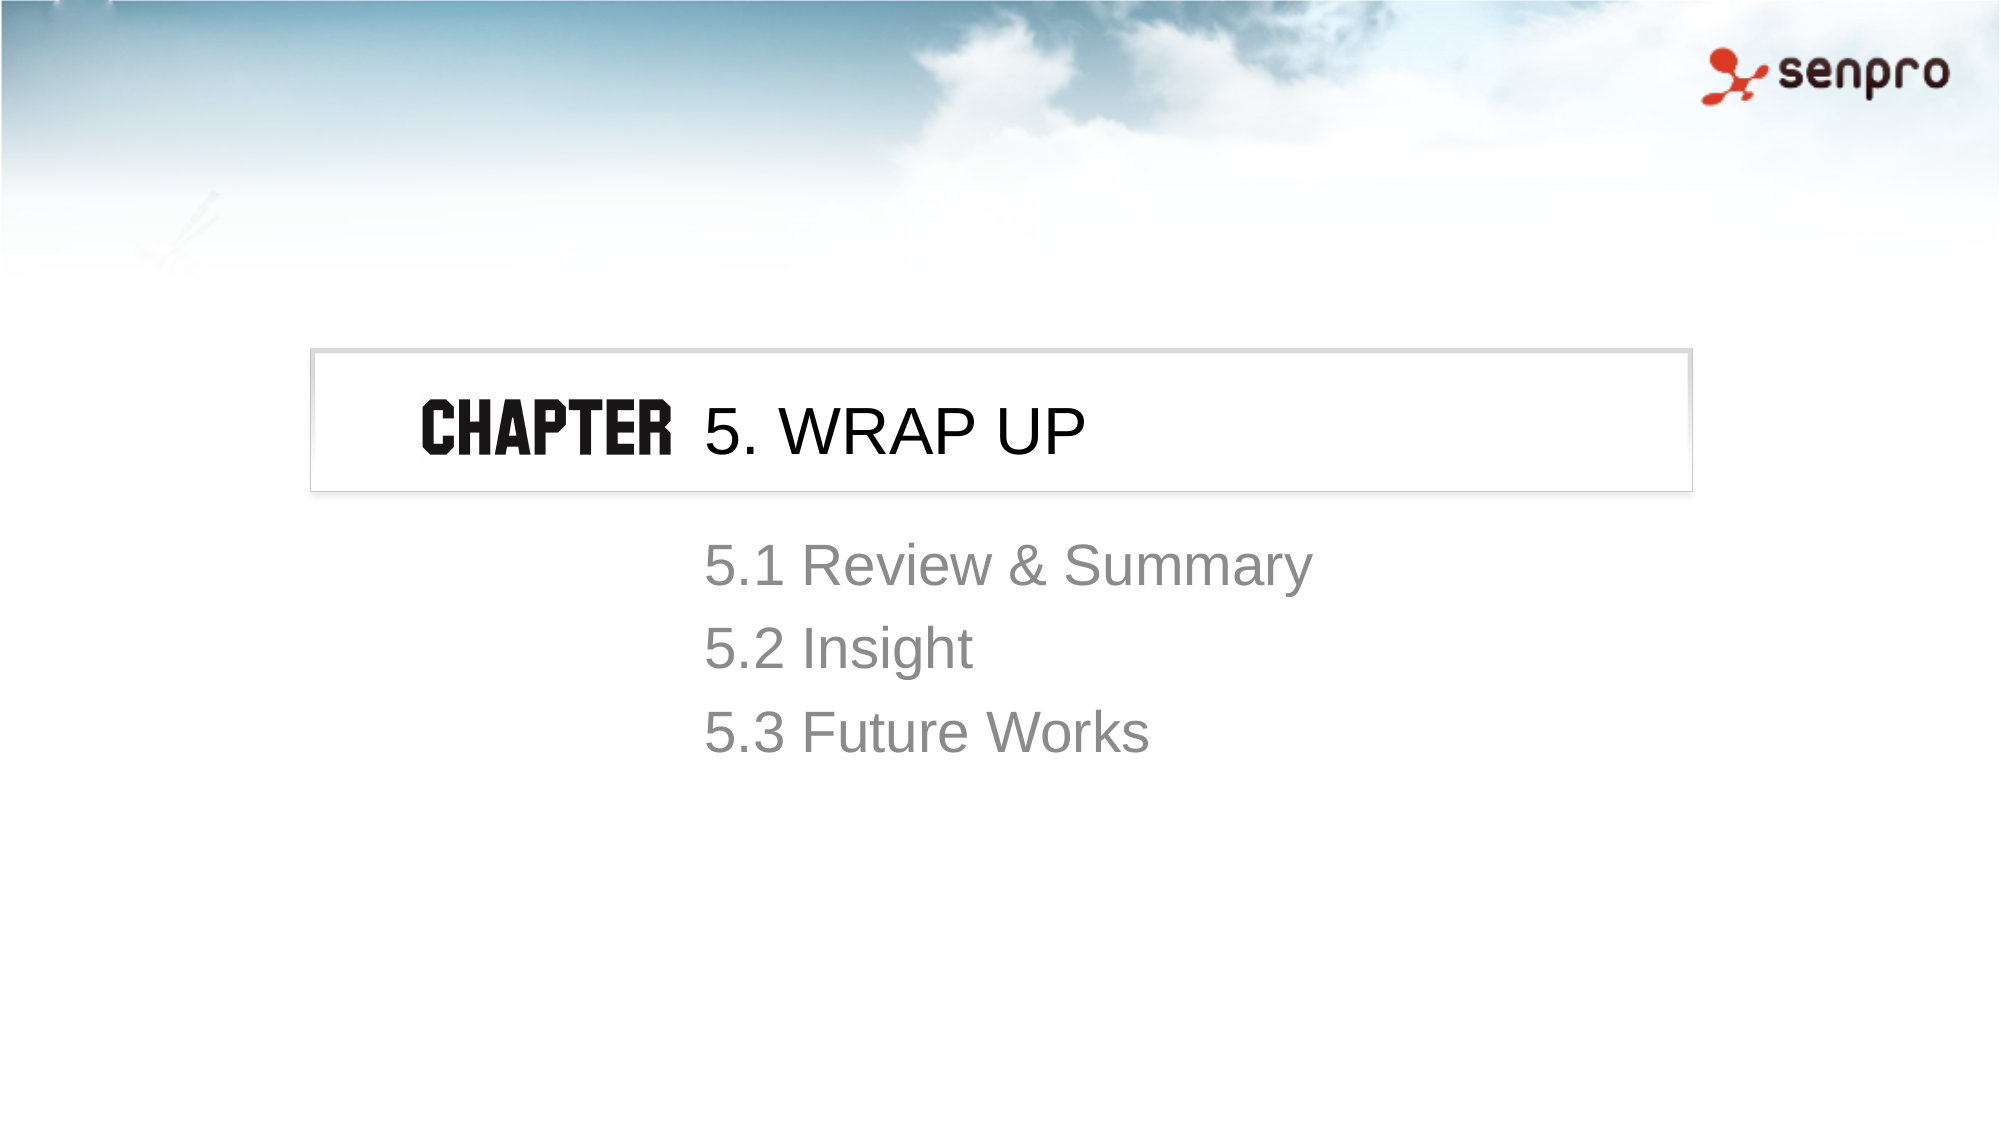

# 5. WRAP UP
5.1 Review & Summary
5.2 Insight
5.3 Future Works